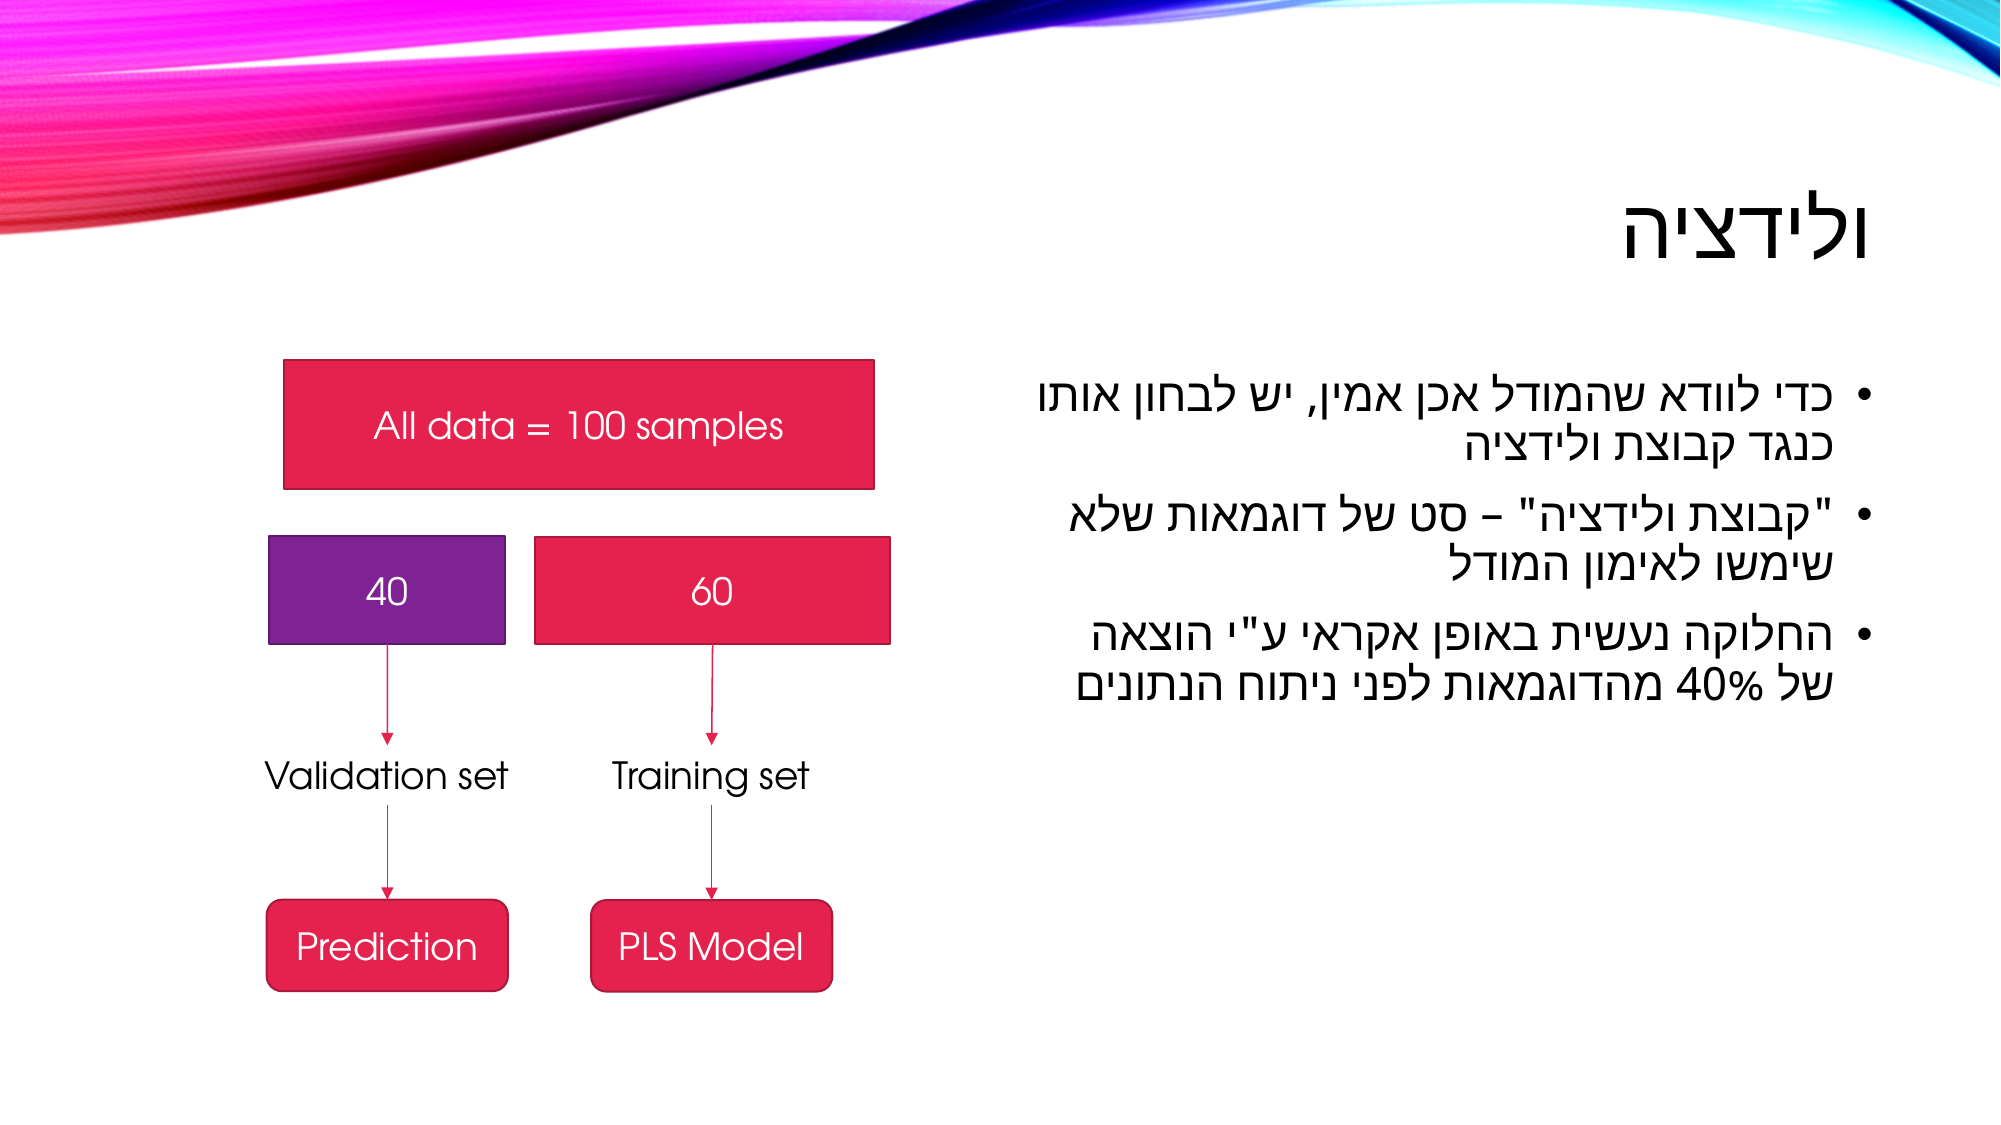

# ולידציה
All data = 100 samples
כדי לוודא שהמודל אכן אמין, יש לבחון אותו כנגד קבוצת ולידציה
"קבוצת ולידציה" – סט של דוגמאות שלא שימשו לאימון המודל
החלוקה נעשית באופן אקראי ע"י הוצאה של 40% מהדוגמאות לפני ניתוח הנתונים
40
60
Validation set
Training set
Prediction
PLS Model